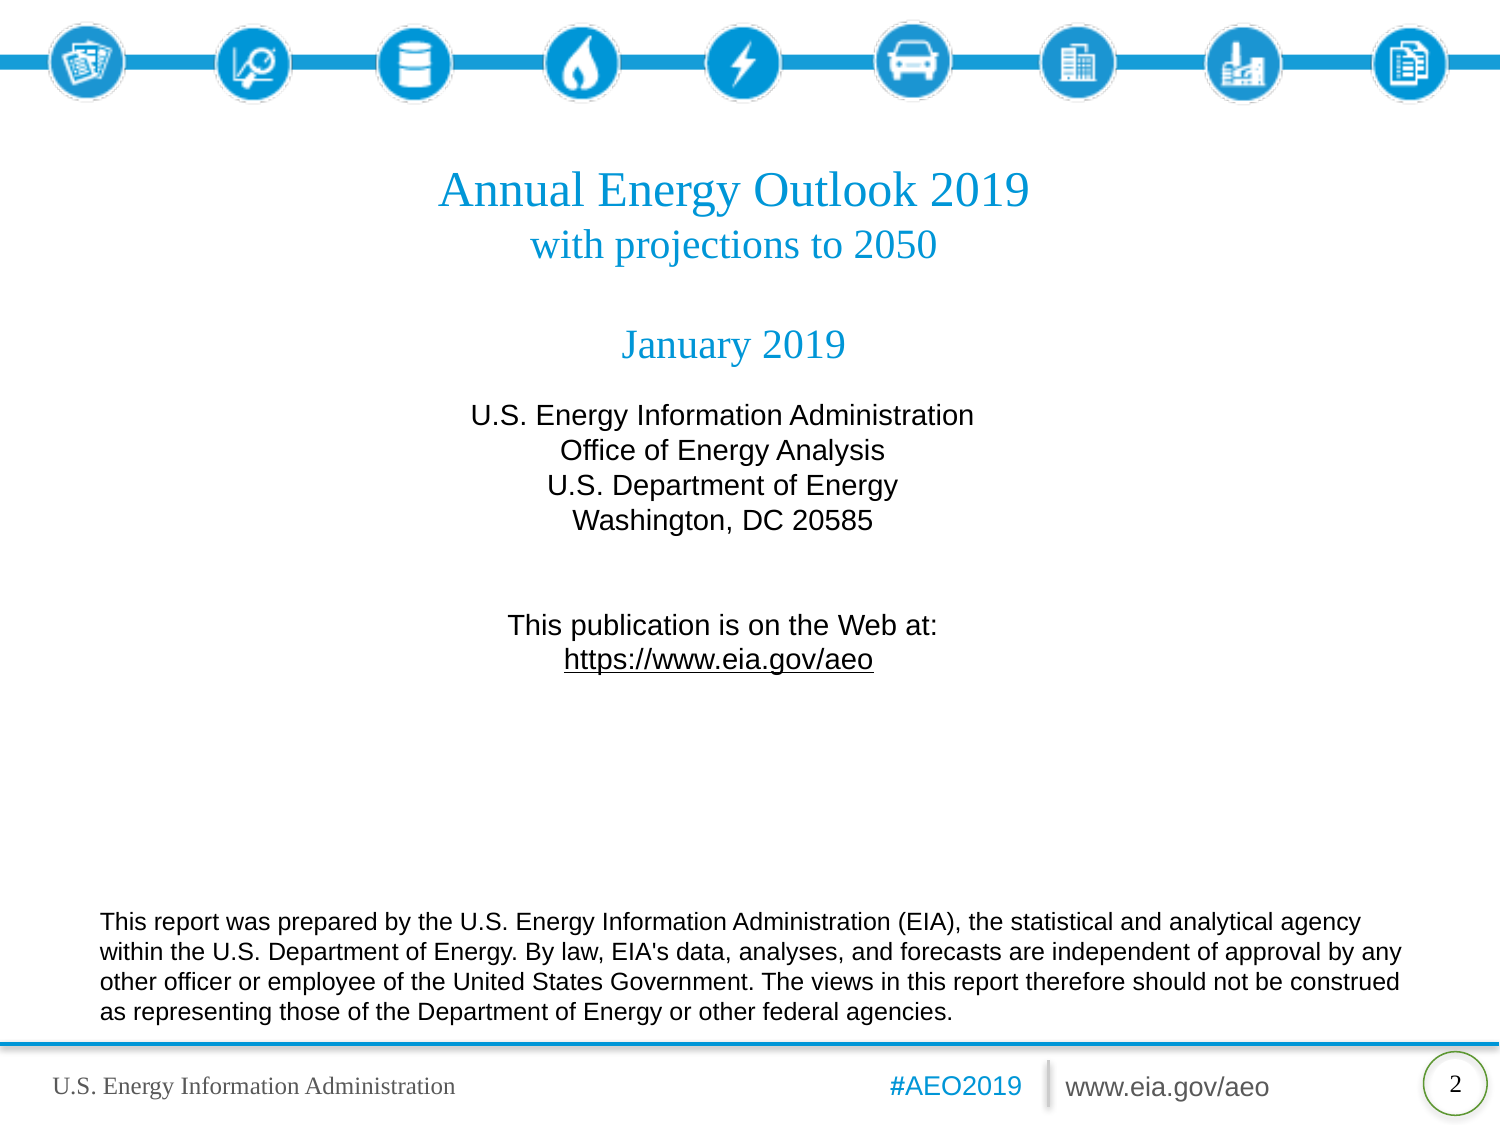

# Annual Energy Outlook 2019 with projections to 2050 January 2019
U.S. Energy Information Administration
Office of Energy Analysis
U.S. Department of Energy
Washington, DC 20585

This publication is on the Web at:
https://www.eia.gov/aeo

This report was prepared by the U.S. Energy Information Administration (EIA), the statistical and analytical agency within the U.S. Department of Energy. By law, EIA's data, analyses, and forecasts are independent of approval by any other officer or employee of the United States Government. The views in this report therefore should not be construed as representing those of the Department of Energy or other federal agencies.
2